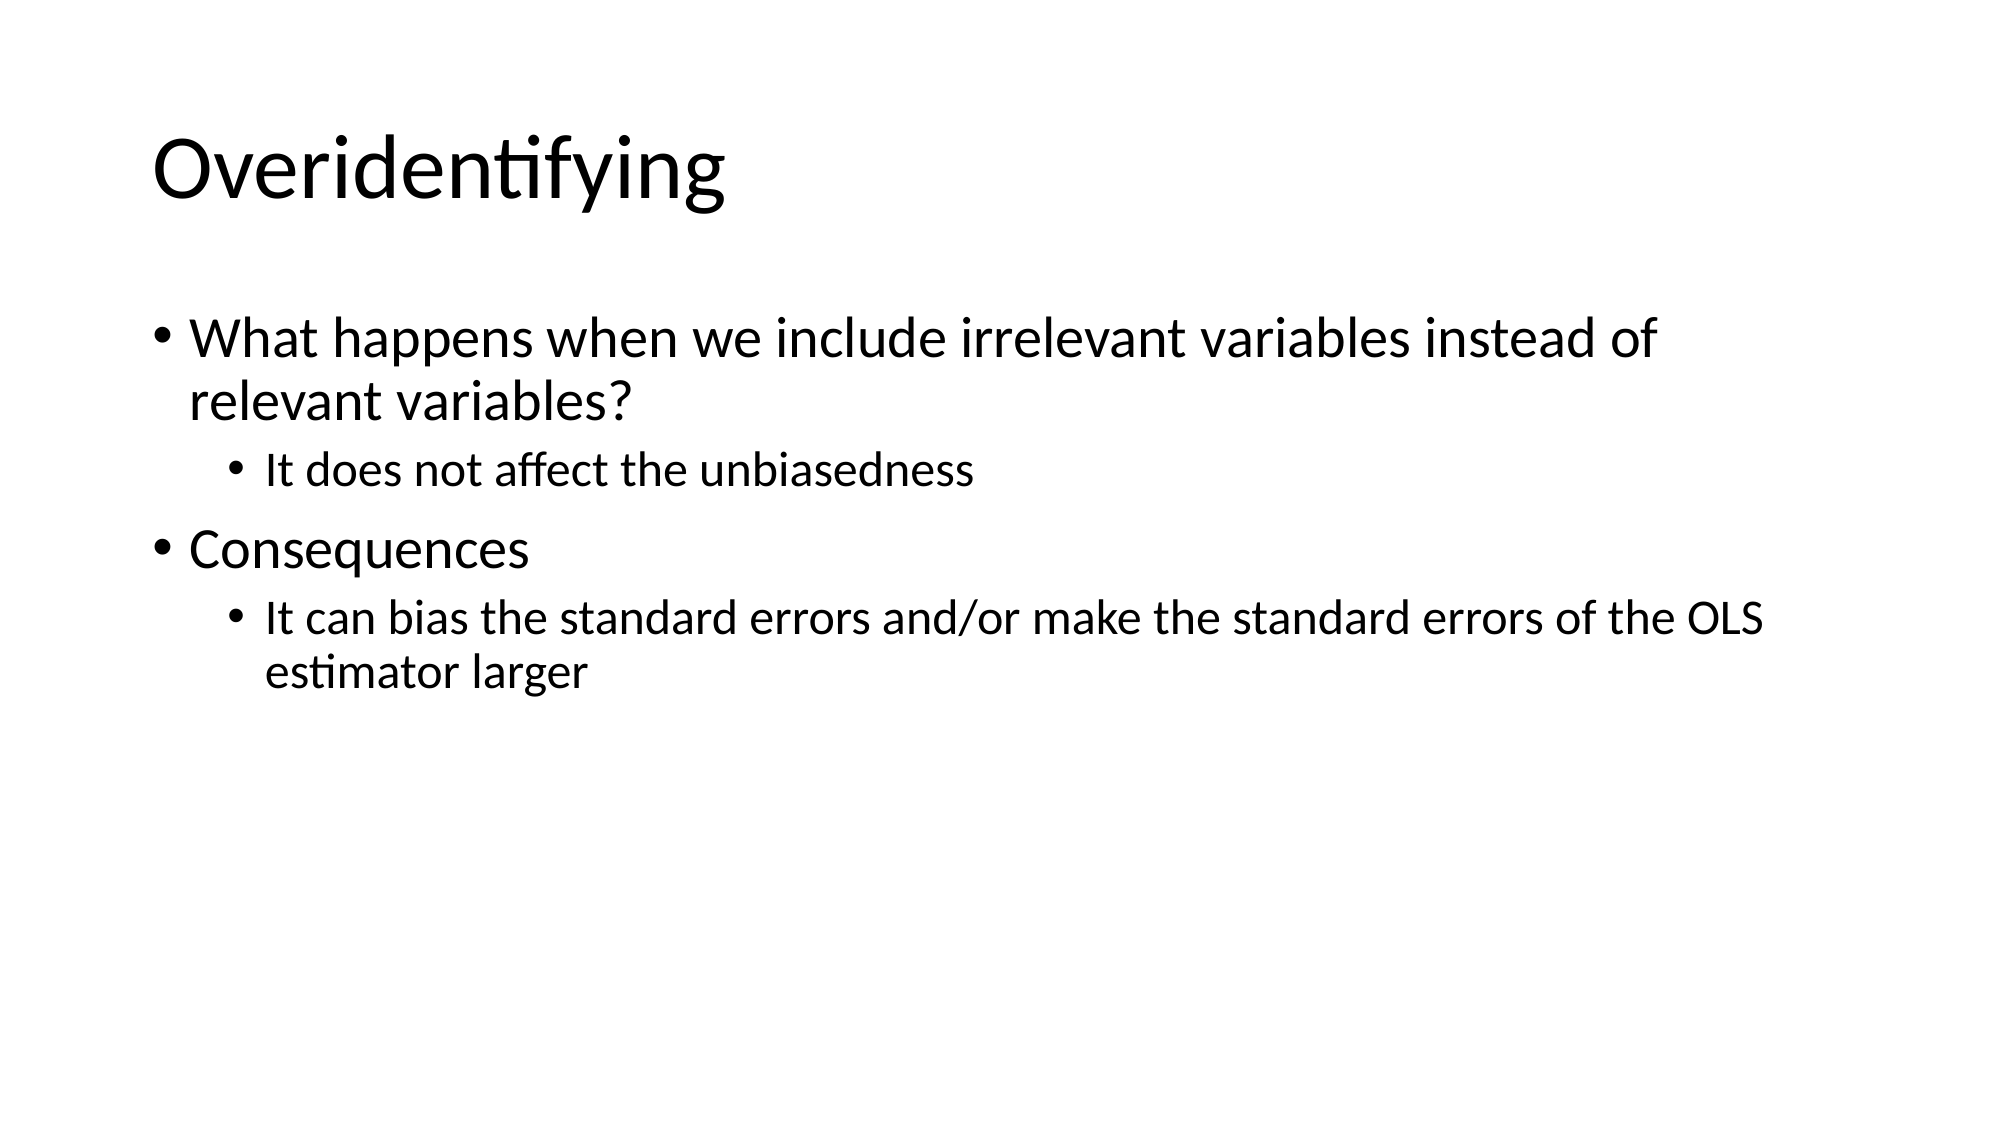

# Overidentifying
What happens when we include irrelevant variables instead of relevant variables?
It does not affect the unbiasedness
Consequences
It can bias the standard errors and/or make the standard errors of the OLS estimator larger